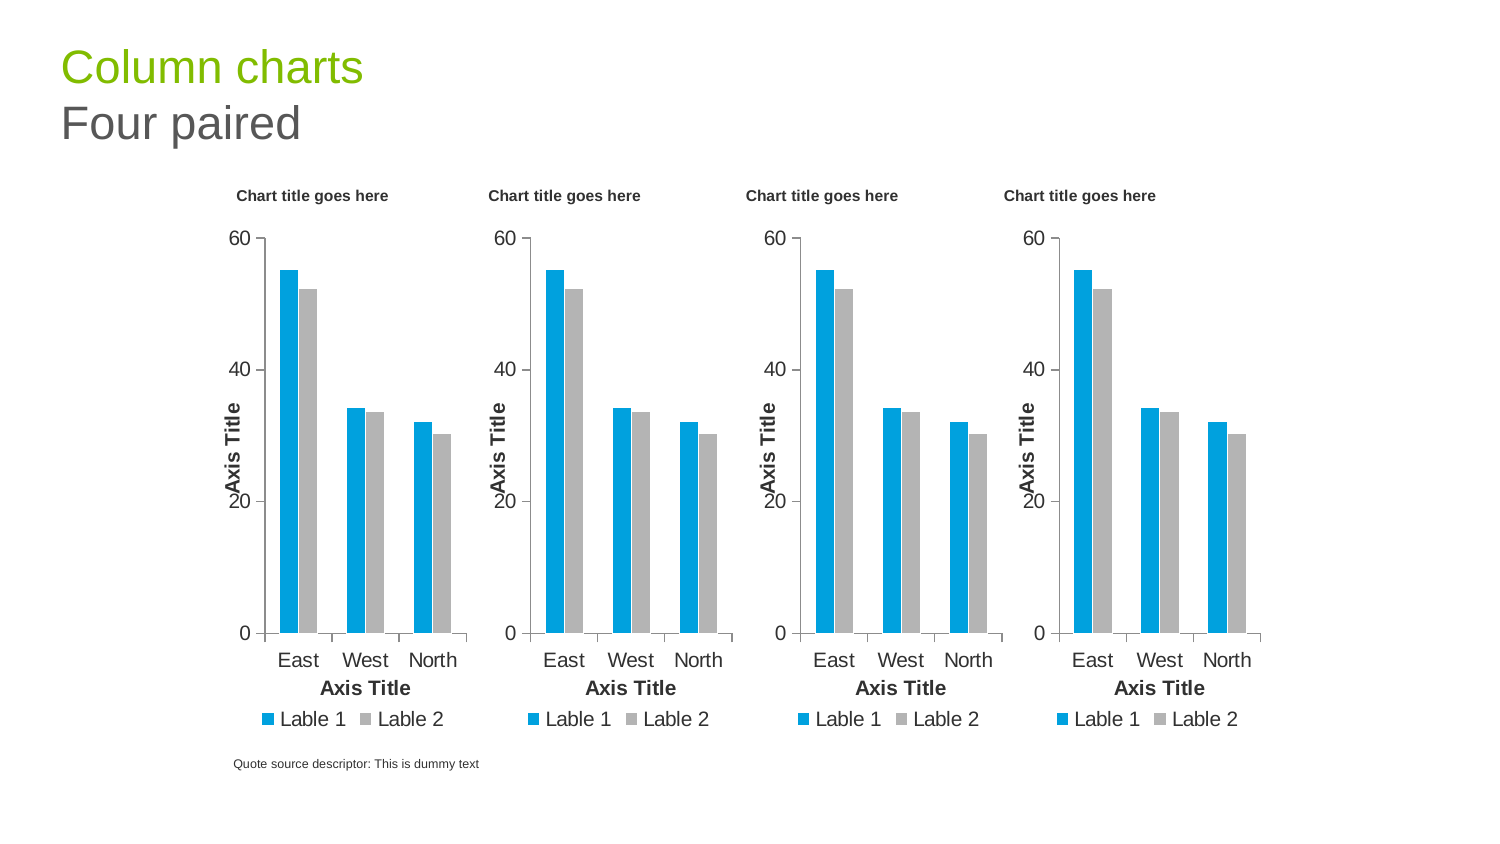

# Column charts Four paired
Chart title goes here
Chart title goes here
Chart title goes here
Chart title goes here

### Chart

| Category | Lable 1 | Lable 2 |
|---|---|---|
| East | 55.2 | 52.3 |
| West | 34.3 | 33.6 |
| North | 32.2 | 30.4 |

### Chart

| Category | Lable 1 | Lable 2 |
|---|---|---|
| East | 55.2 | 52.3 |
| West | 34.3 | 33.6 |
| North | 32.2 | 30.4 |

### Chart

| Category | Lable 1 | Lable 2 |
|---|---|---|
| East | 55.2 | 52.3 |
| West | 34.3 | 33.6 |
| North | 32.2 | 30.4 |

### Chart

| Category | Lable 1 | Lable 2 |
|---|---|---|
| East | 55.2 | 52.3 |
| West | 34.3 | 33.6 |
| North | 32.2 | 30.4 |
Quote source descriptor: This is dummy text